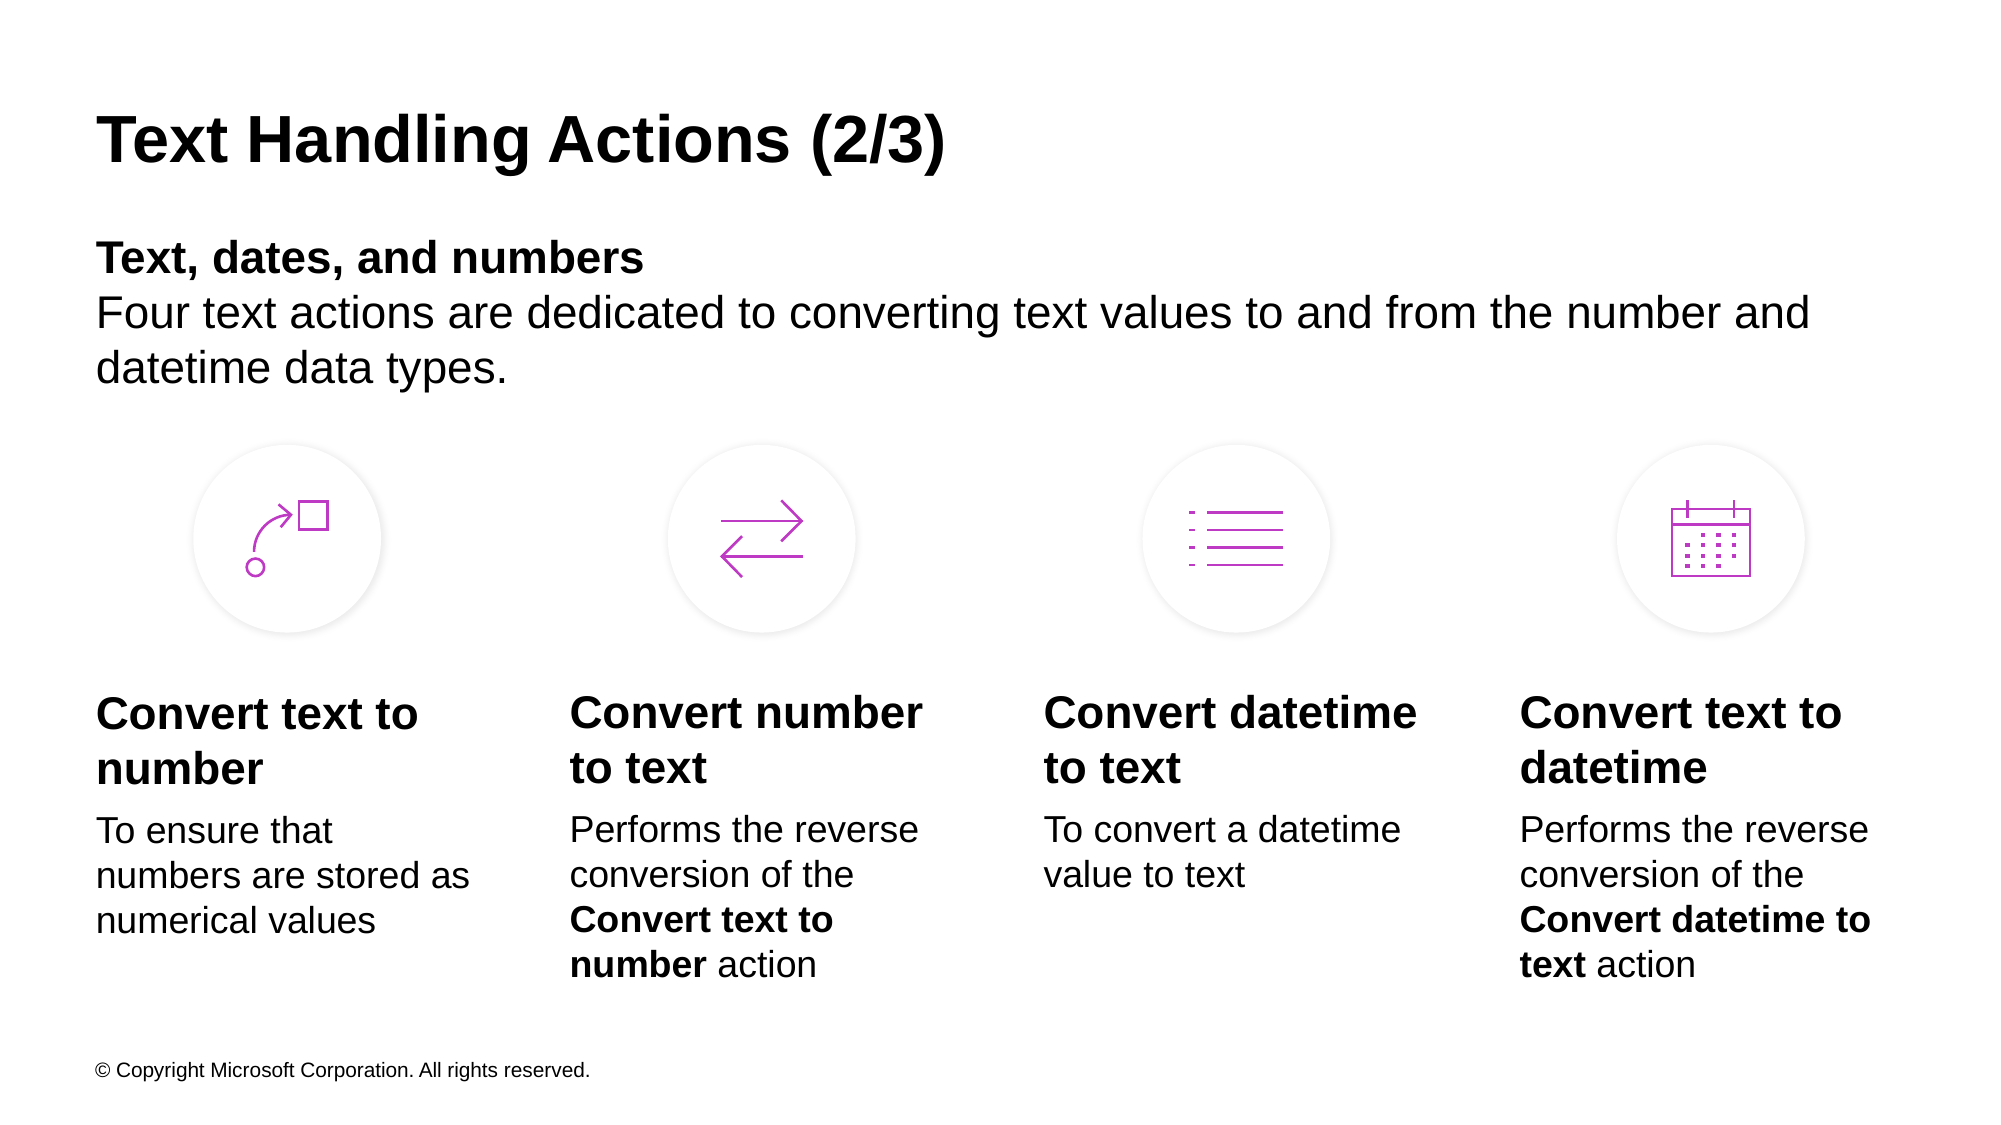

# Text Handling Actions (2/3)
Text, dates, and numbers
Four text actions are dedicated to converting text values to and from the number and datetime data types.

Convert number to text
Performs the reverse conversion of the Convert text to number action
Convert datetime to text
To convert a datetime value to text
Convert text to datetime
Performs the reverse conversion of the Convert datetime to text action
Convert text to number
To ensure that numbers are stored as numerical values